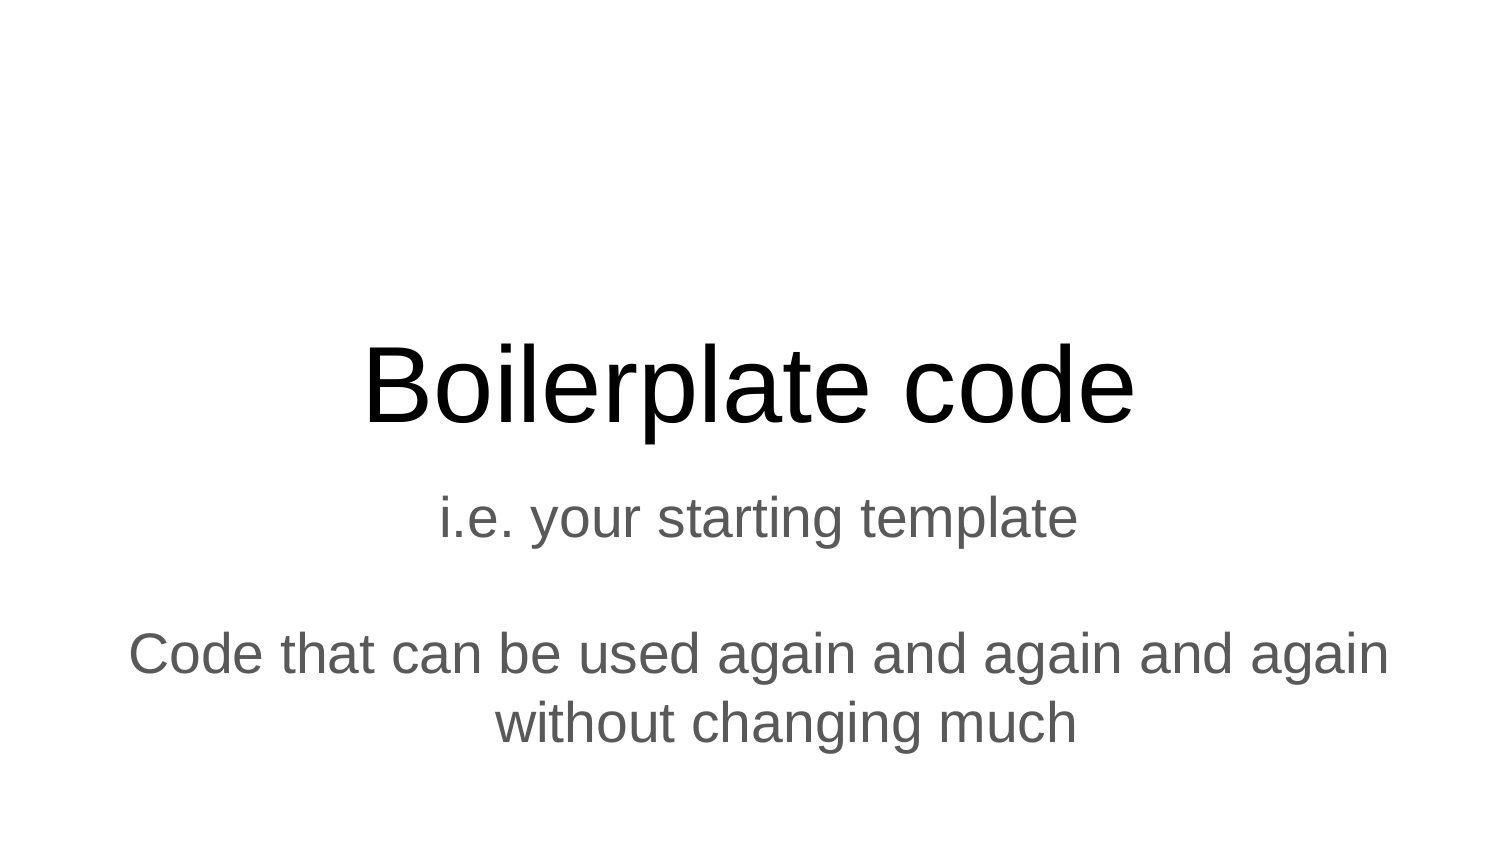

# Boilerplate code
i.e. your starting template

Code that can be used again and again and again without changing much